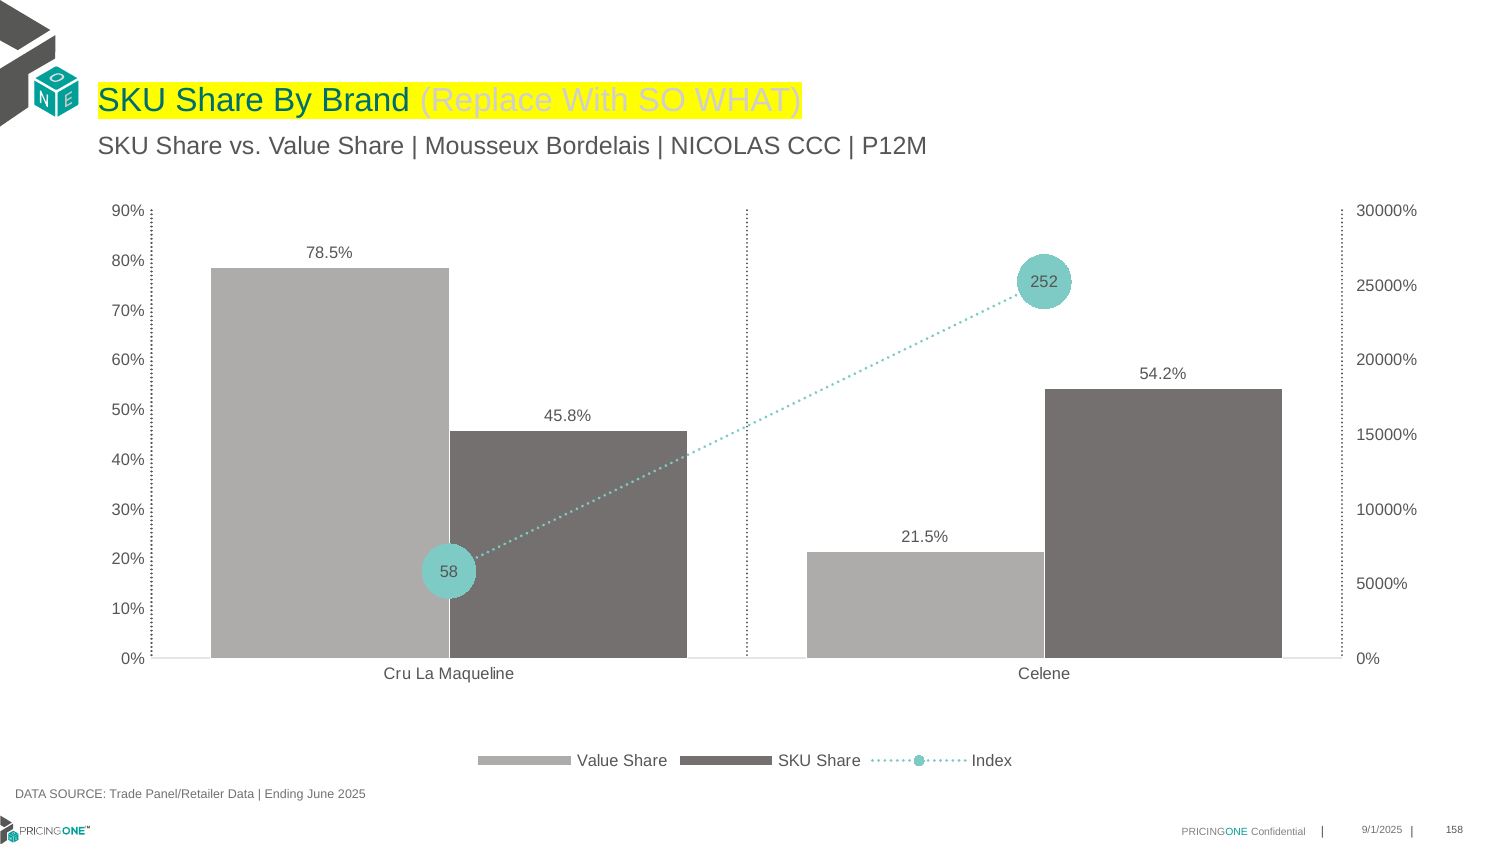

# SKU Share By Brand (Replace With SO WHAT)
SKU Share vs. Value Share | Mousseux Bordelais | NICOLAS CCC | P12M

### Chart

| Category | Value Share | SKU Share | Index |
|---|---|---|---|
| Cru La Maqueline | 0.7852664576802508 | 0.4583333333333333 | 58.366600133067195 |
| Celene | 0.21473354231974923 | 0.5416666666666666 | 252.25060827250604 |
DATA SOURCE: Trade Panel/Retailer Data | Ending June 2025

9/1/2025
158